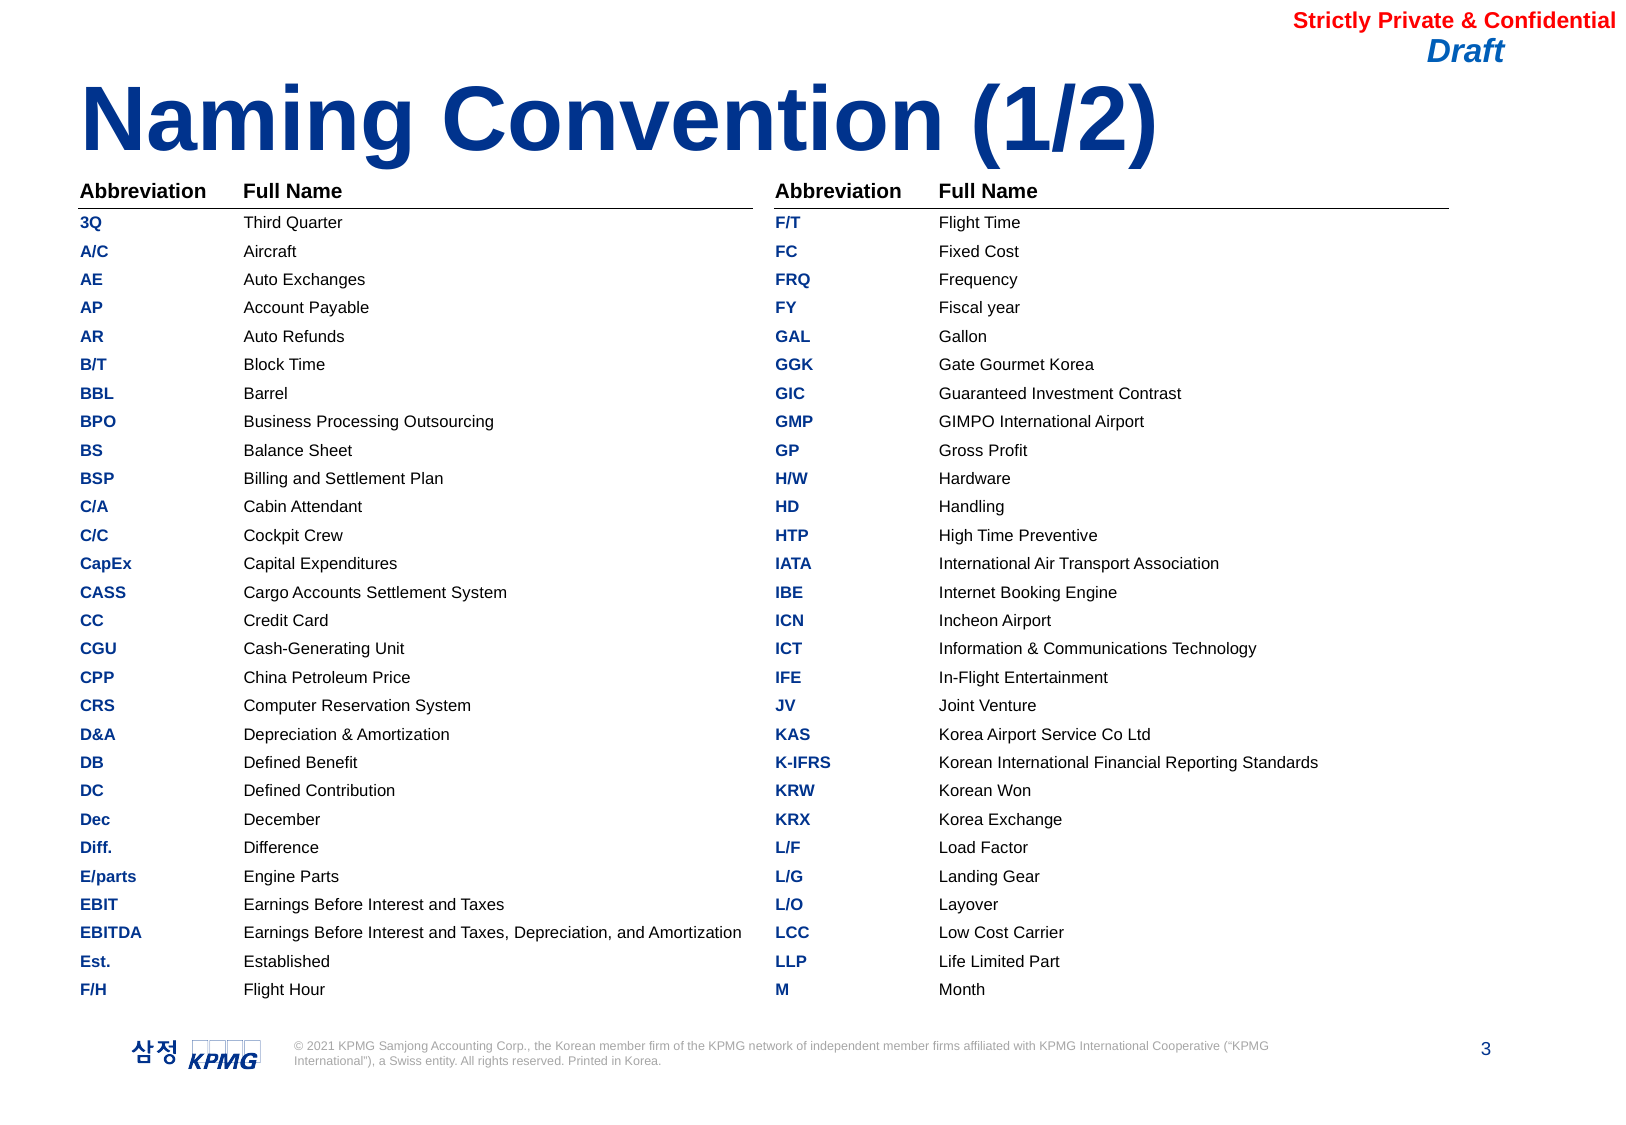

Naming Convention (1/2)
| Abbreviation | Full Name |  | Abbreviation | Full Name |
| --- | --- | --- | --- | --- |
| 3Q | Third Quarter |  | F/T | Flight Time |
| A/C | Aircraft |  | FC | Fixed Cost |
| AE | Auto Exchanges |  | FRQ | Frequency |
| AP | Account Payable |  | FY | Fiscal year |
| AR | Auto Refunds |  | GAL | Gallon |
| B/T | Block Time |  | GGK | Gate Gourmet Korea |
| BBL | Barrel |  | GIC | Guaranteed Investment Contrast |
| BPO | Business Processing Outsourcing |  | GMP | GIMPO International Airport |
| BS | Balance Sheet |  | GP | Gross Profit |
| BSP | Billing and Settlement Plan |  | H/W | Hardware |
| C/A | Cabin Attendant |  | HD | Handling |
| C/C | Cockpit Crew |  | HTP | High Time Preventive |
| CapEx | Capital Expenditures |  | IATA | International Air Transport Association |
| CASS | Cargo Accounts Settlement System |  | IBE | Internet Booking Engine |
| CC | Credit Card |  | ICN | Incheon Airport |
| CGU | Cash-Generating Unit |  | ICT | Information & Communications Technology |
| CPP | China Petroleum Price |  | IFE | In-Flight Entertainment |
| CRS | Computer Reservation System |  | JV | Joint Venture |
| D&A | Depreciation & Amortization |  | KAS | Korea Airport Service Co Ltd |
| DB | Defined Benefit |  | K-IFRS | Korean International Financial Reporting Standards |
| DC | Defined Contribution |  | KRW | Korean Won |
| Dec | December |  | KRX | Korea Exchange |
| Diff. | Difference |  | L/F | Load Factor |
| E/parts | Engine Parts |  | L/G | Landing Gear |
| EBIT | Earnings Before Interest and Taxes |  | L/O | Layover |
| EBITDA | Earnings Before Interest and Taxes, Depreciation, and Amortization |  | LCC | Low Cost Carrier |
| Est. | Established |  | LLP | Life Limited Part |
| F/H | Flight Hour |  | M | Month |